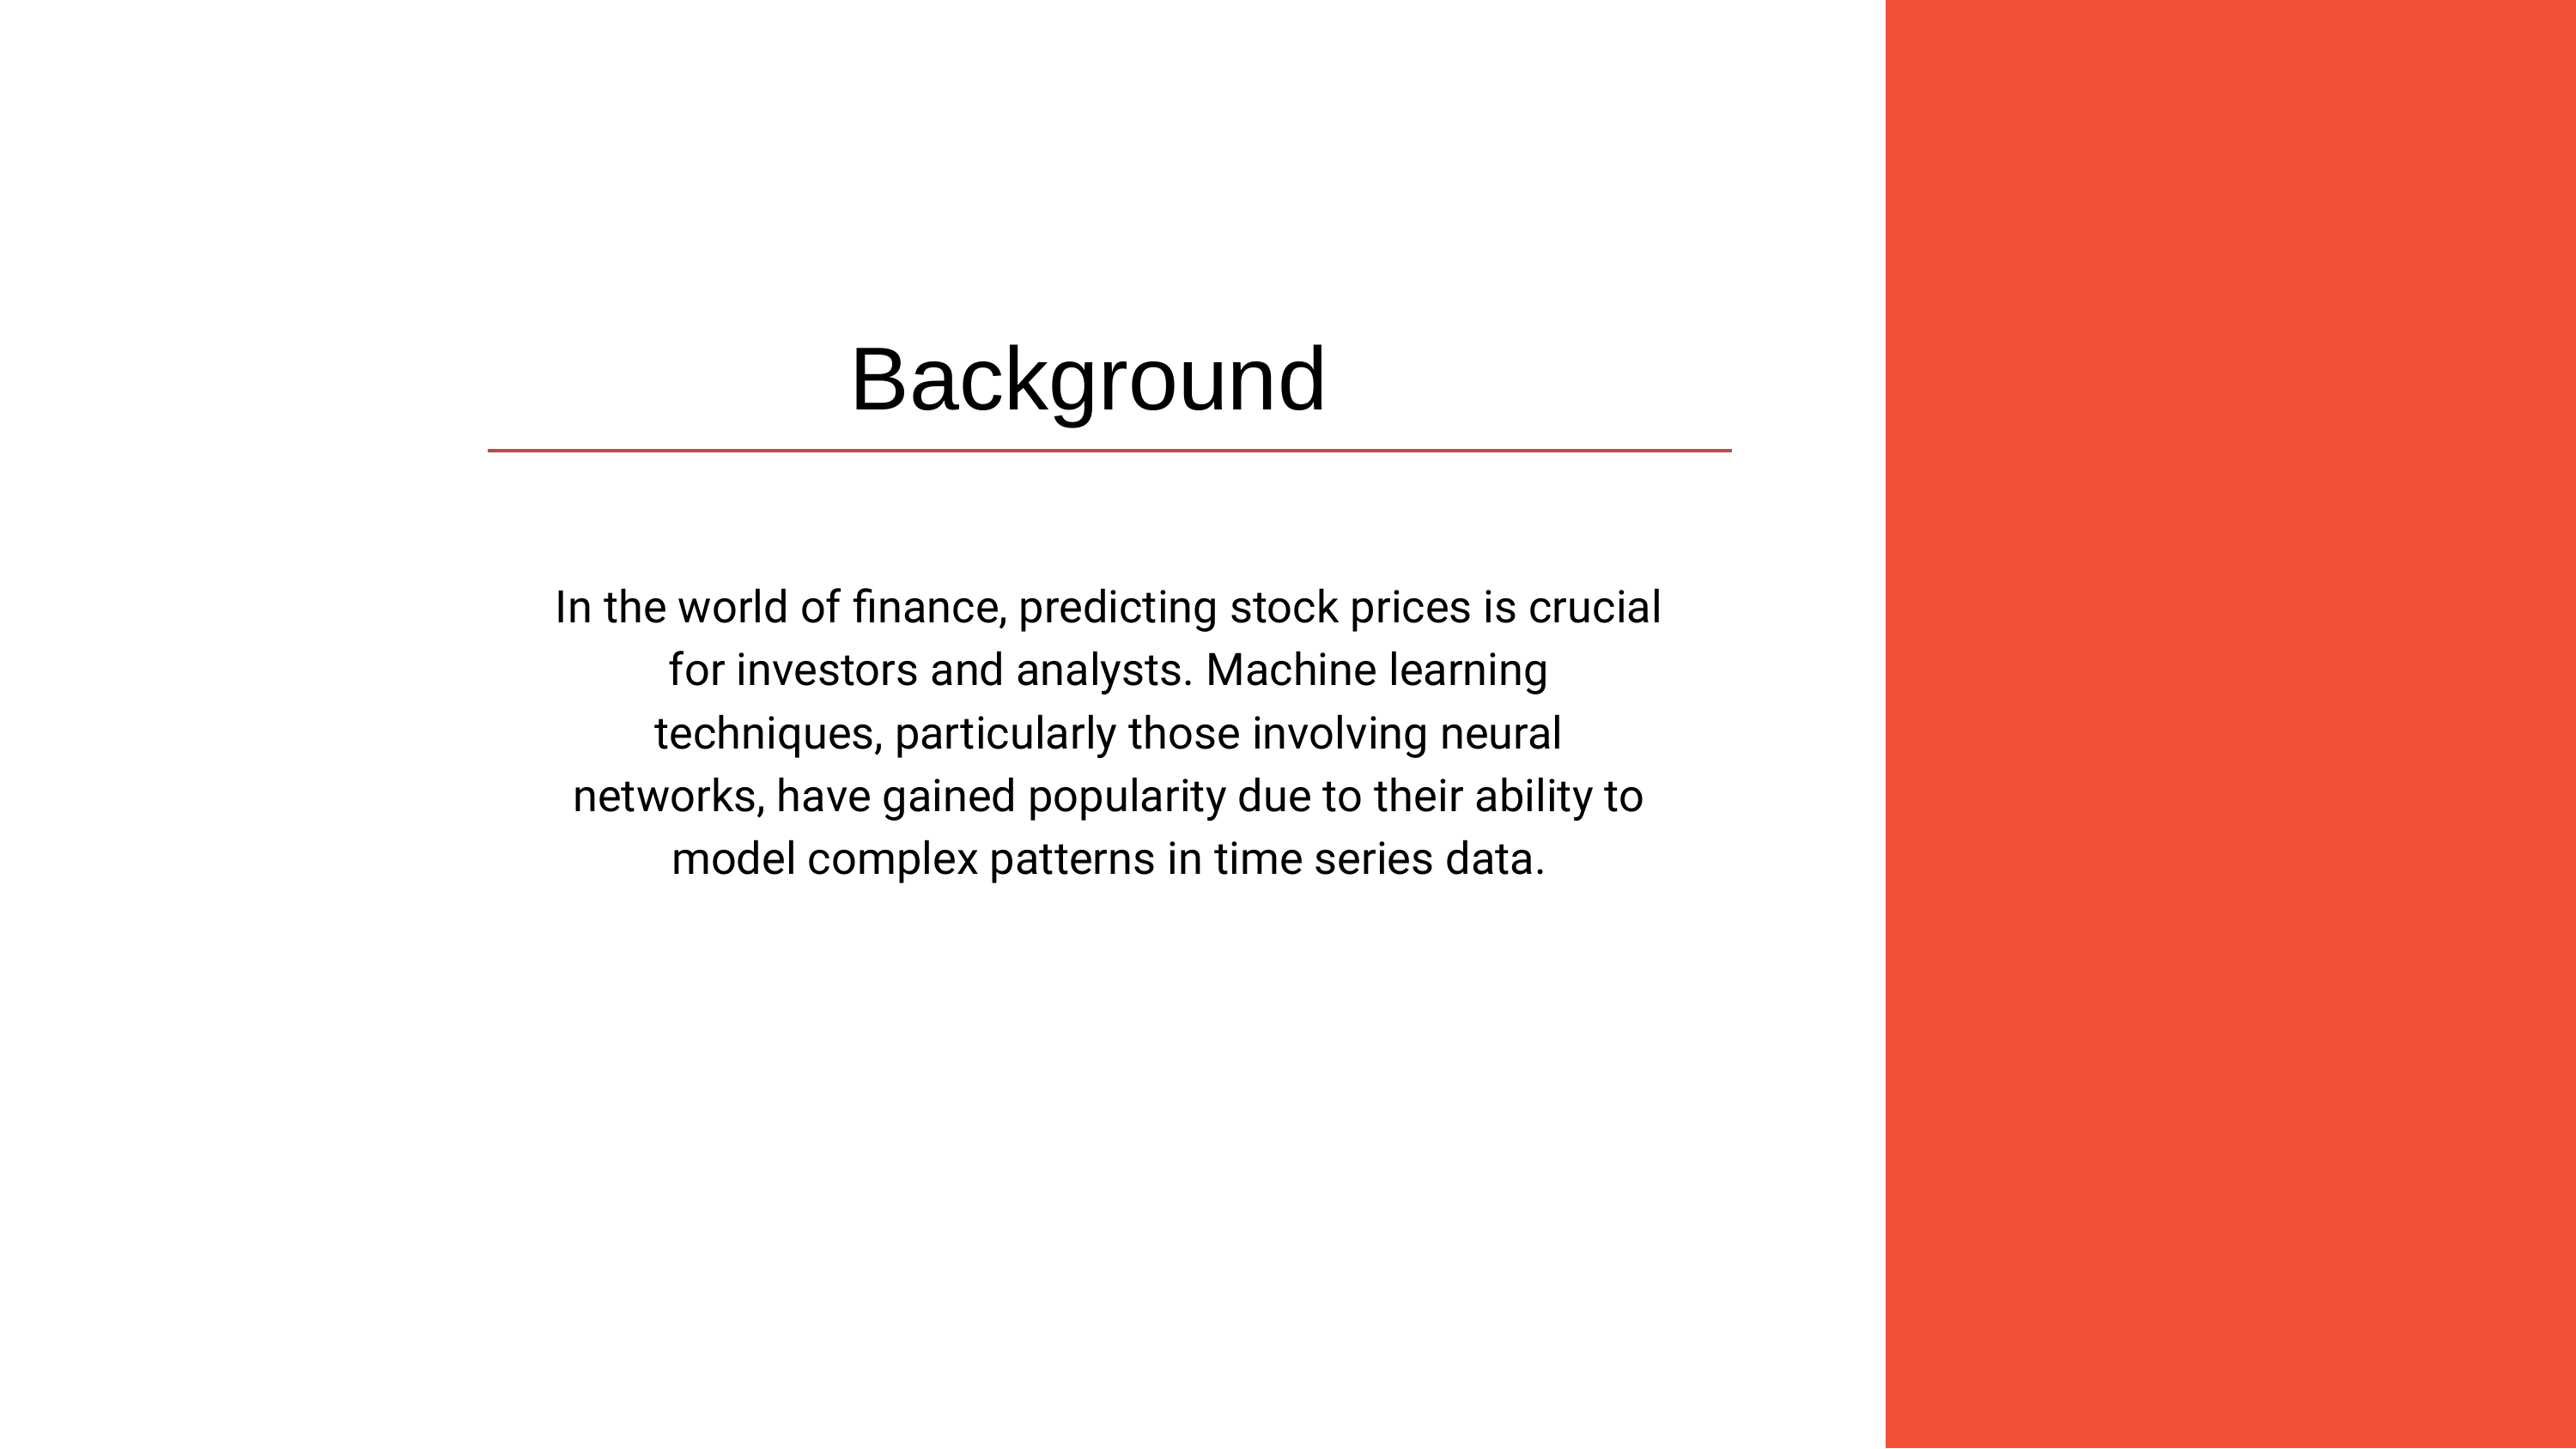

Background
In the world of finance, predicting stock prices is crucial for investors and analysts. Machine learning techniques, particularly those involving neural networks, have gained popularity due to their ability to model complex patterns in time series data.